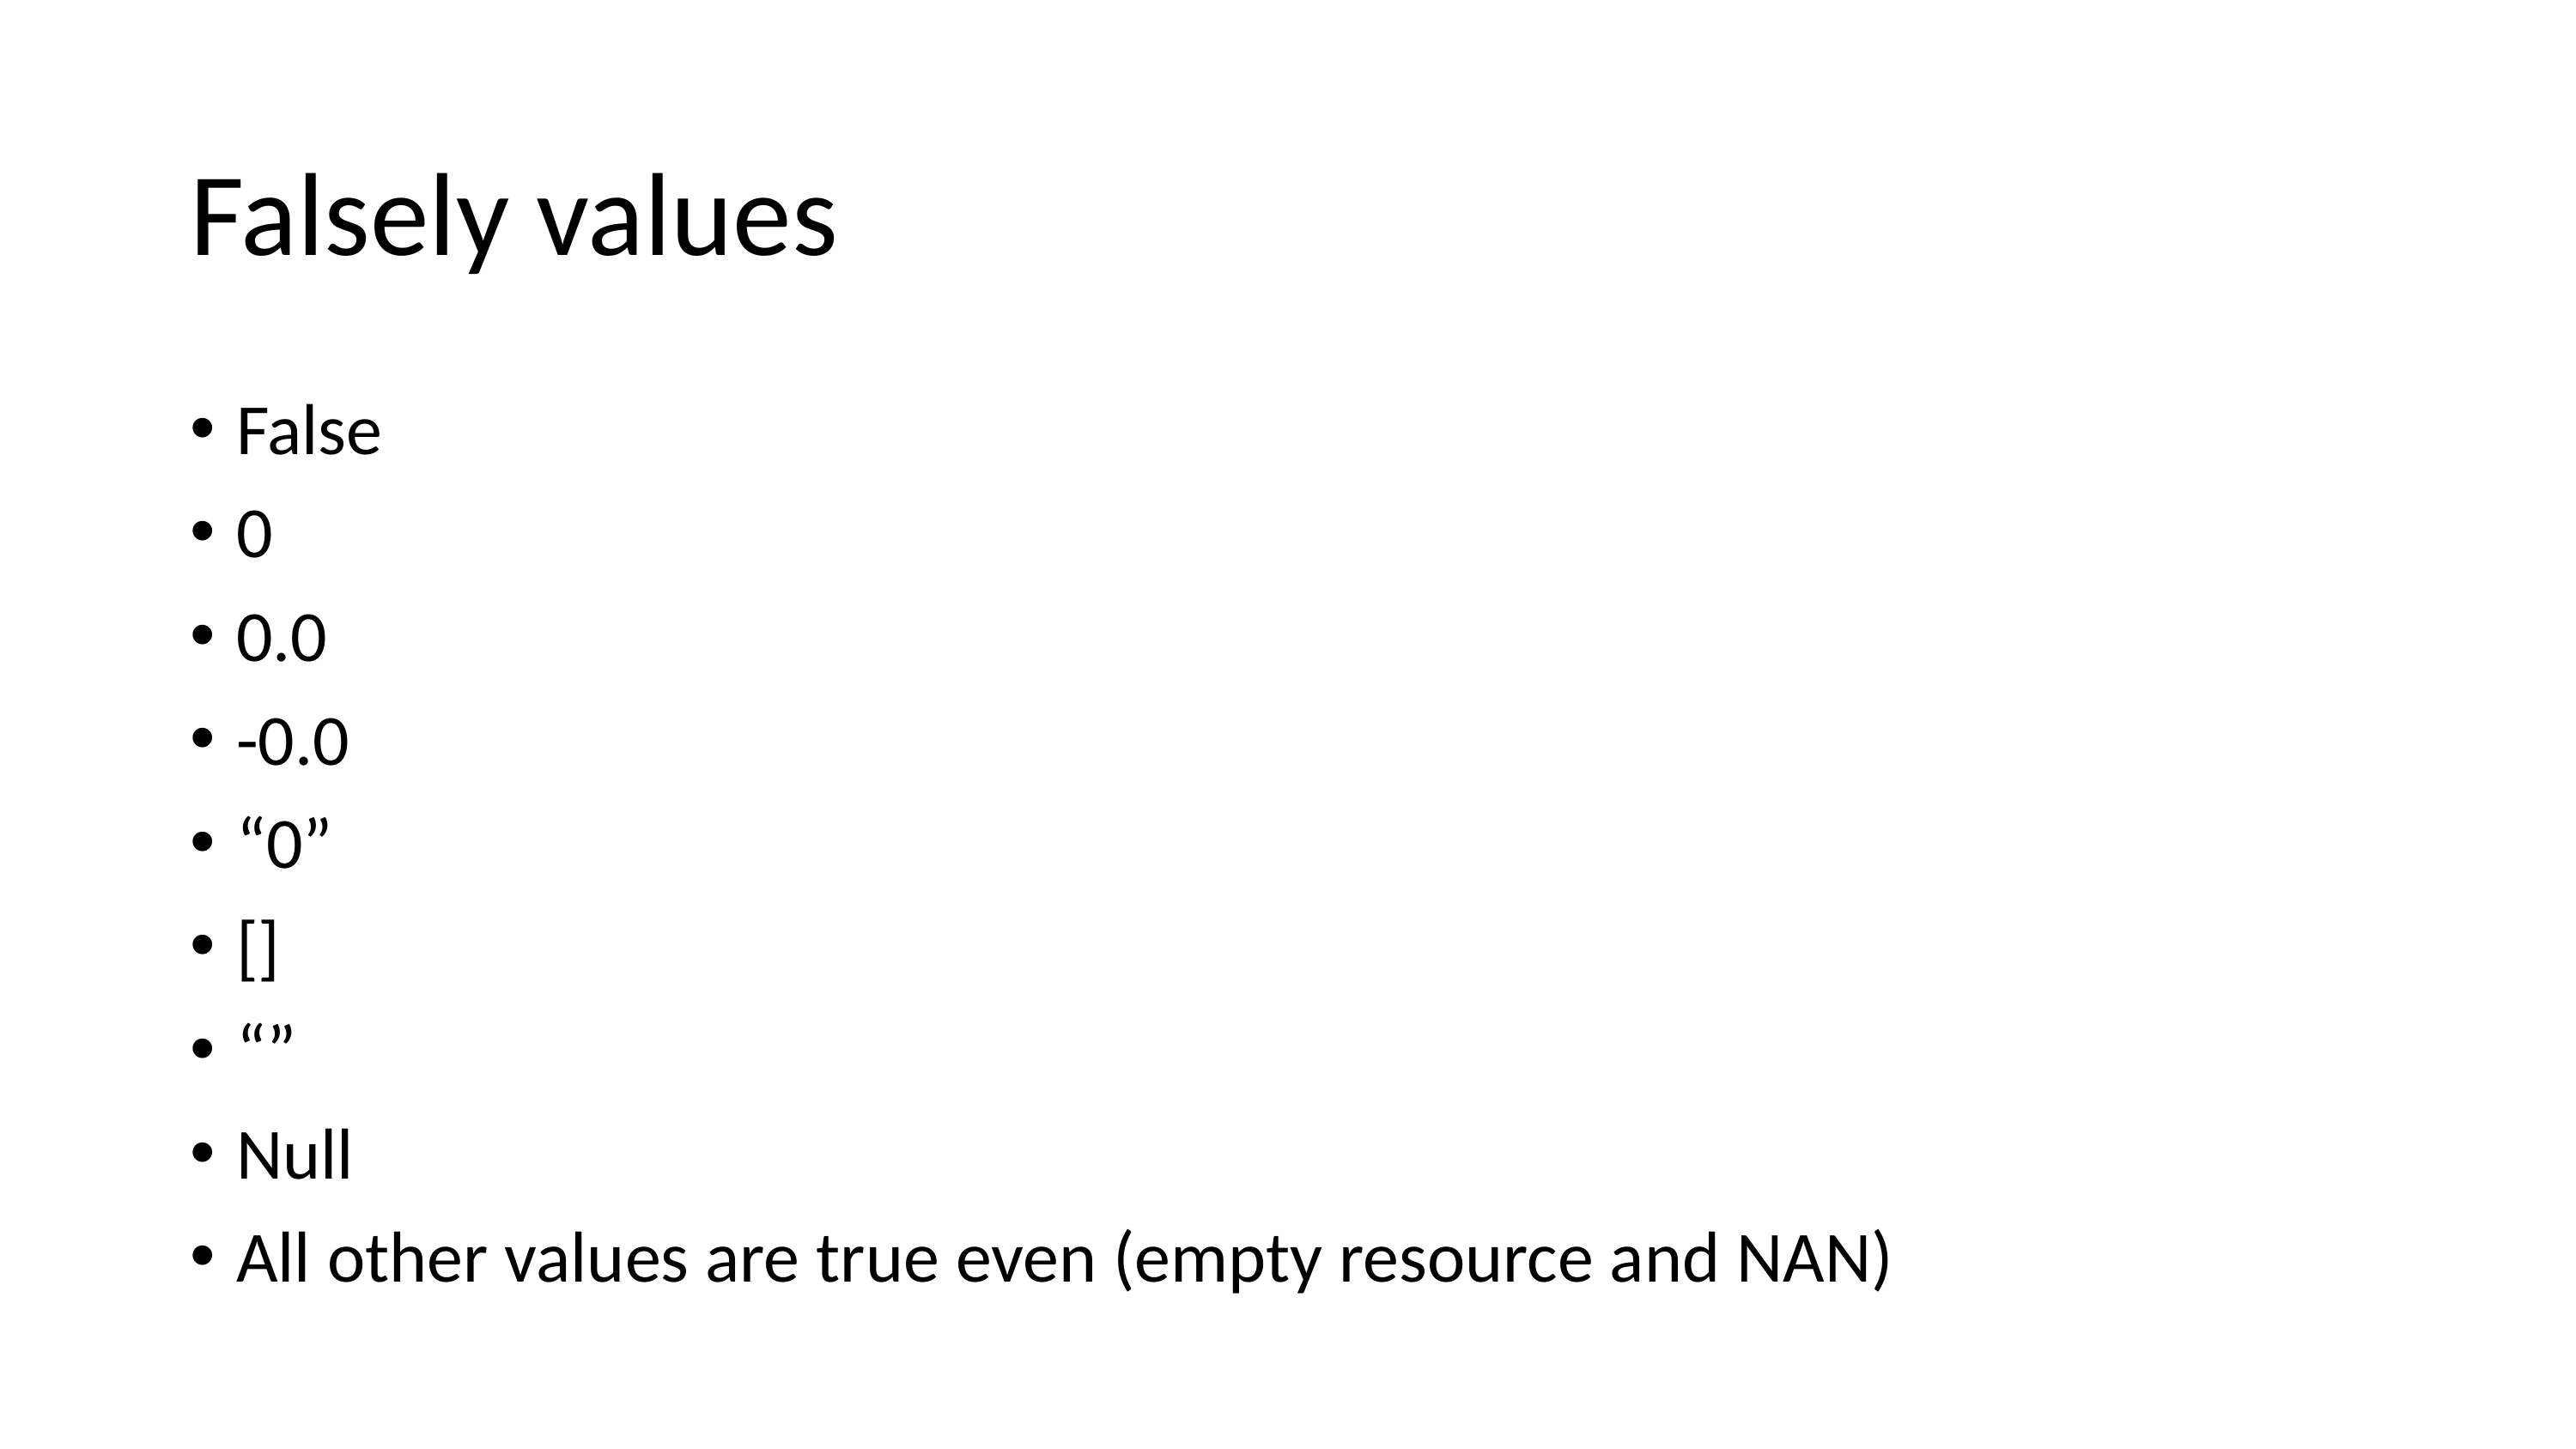

# Falsely values
False
0
0.0
-0.0
“0”
[]
“”
Null
All other values are true even (empty resource and NAN)